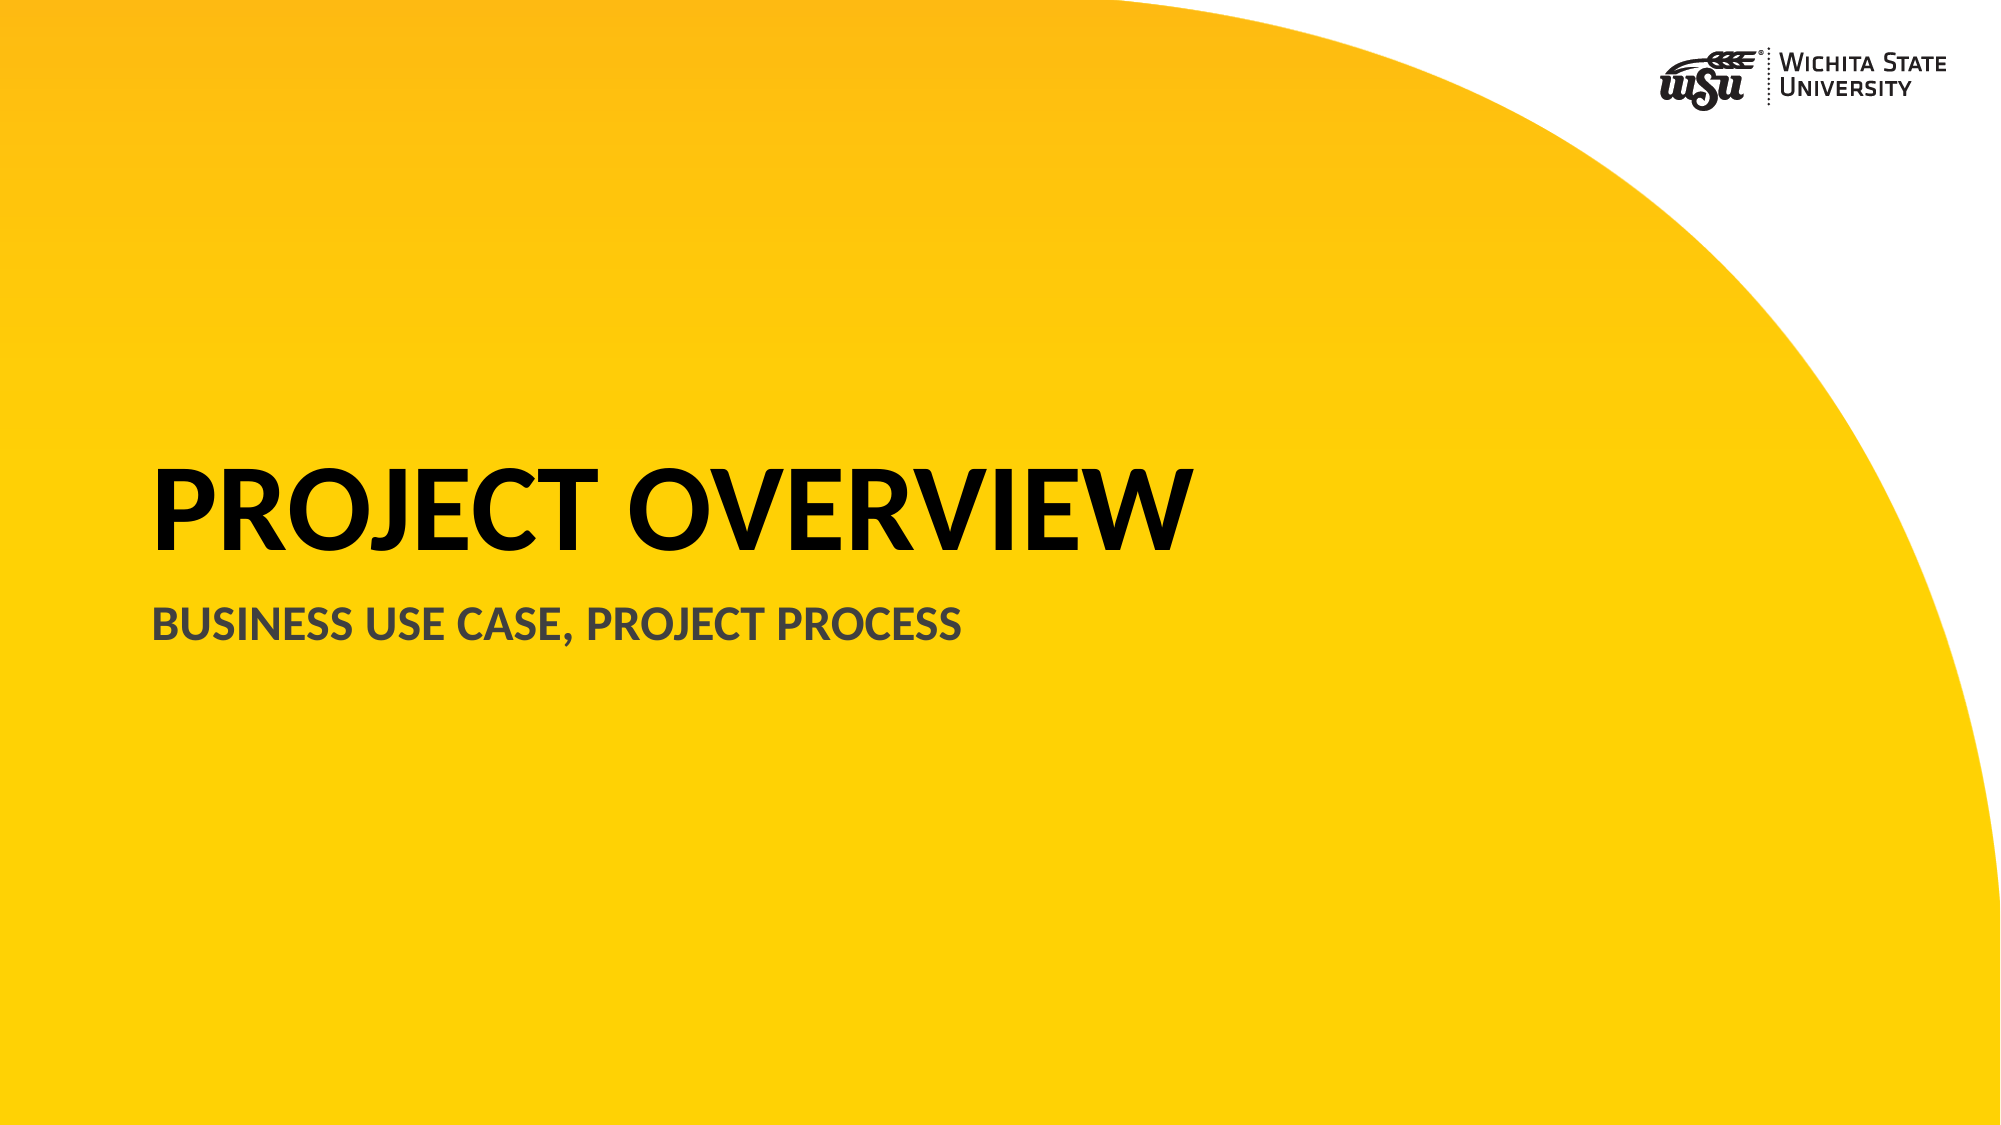

# PROJECT OVERVIEW
BUSINESS USE CASE, PROJECT PROCESS